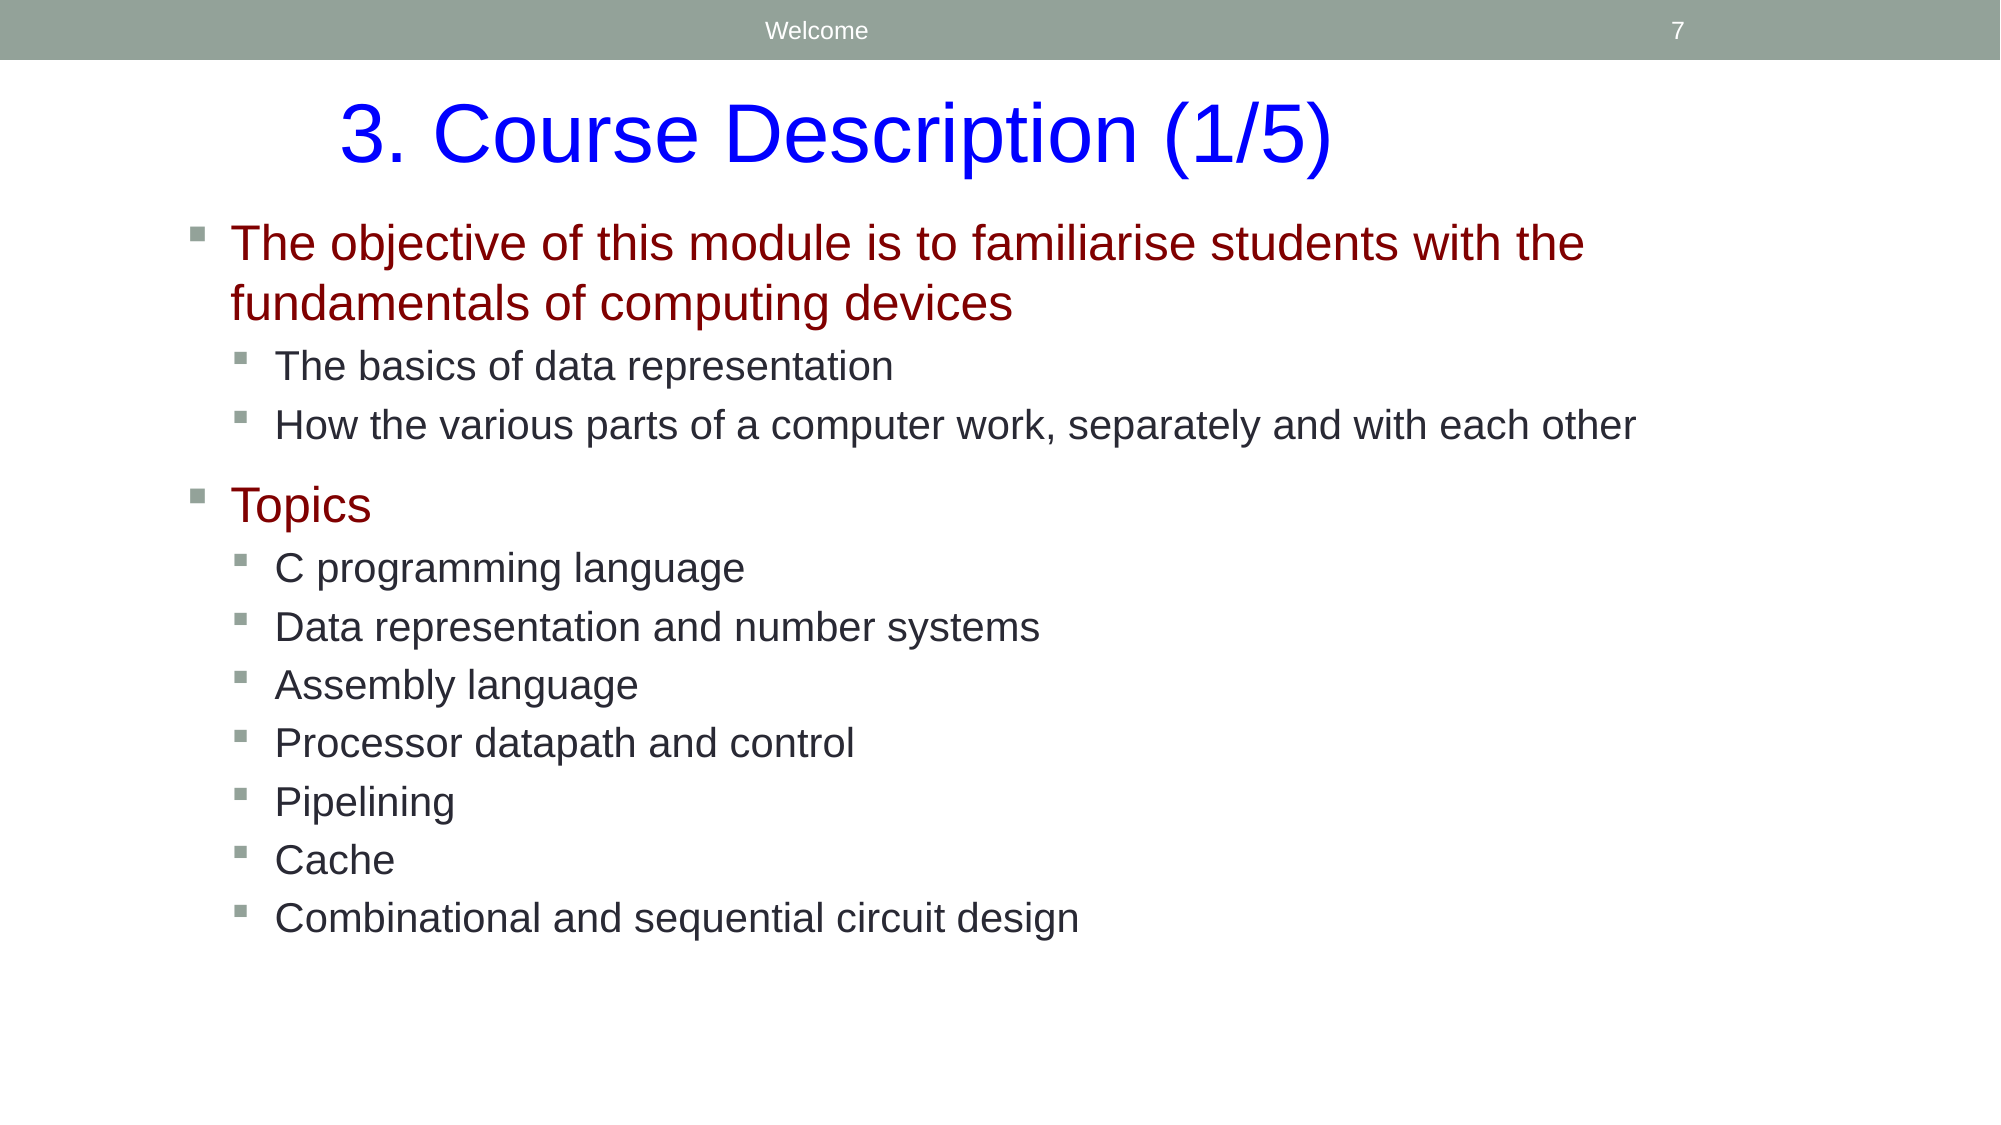

Welcome
7
3. Course Description (1/5)
The objective of this module is to familiarise students with the fundamentals of computing devices
The basics of data representation
How the various parts of a computer work, separately and with each other
Topics
C programming language
Data representation and number systems
Assembly language
Processor datapath and control
Pipelining
Cache
Combinational and sequential circuit design